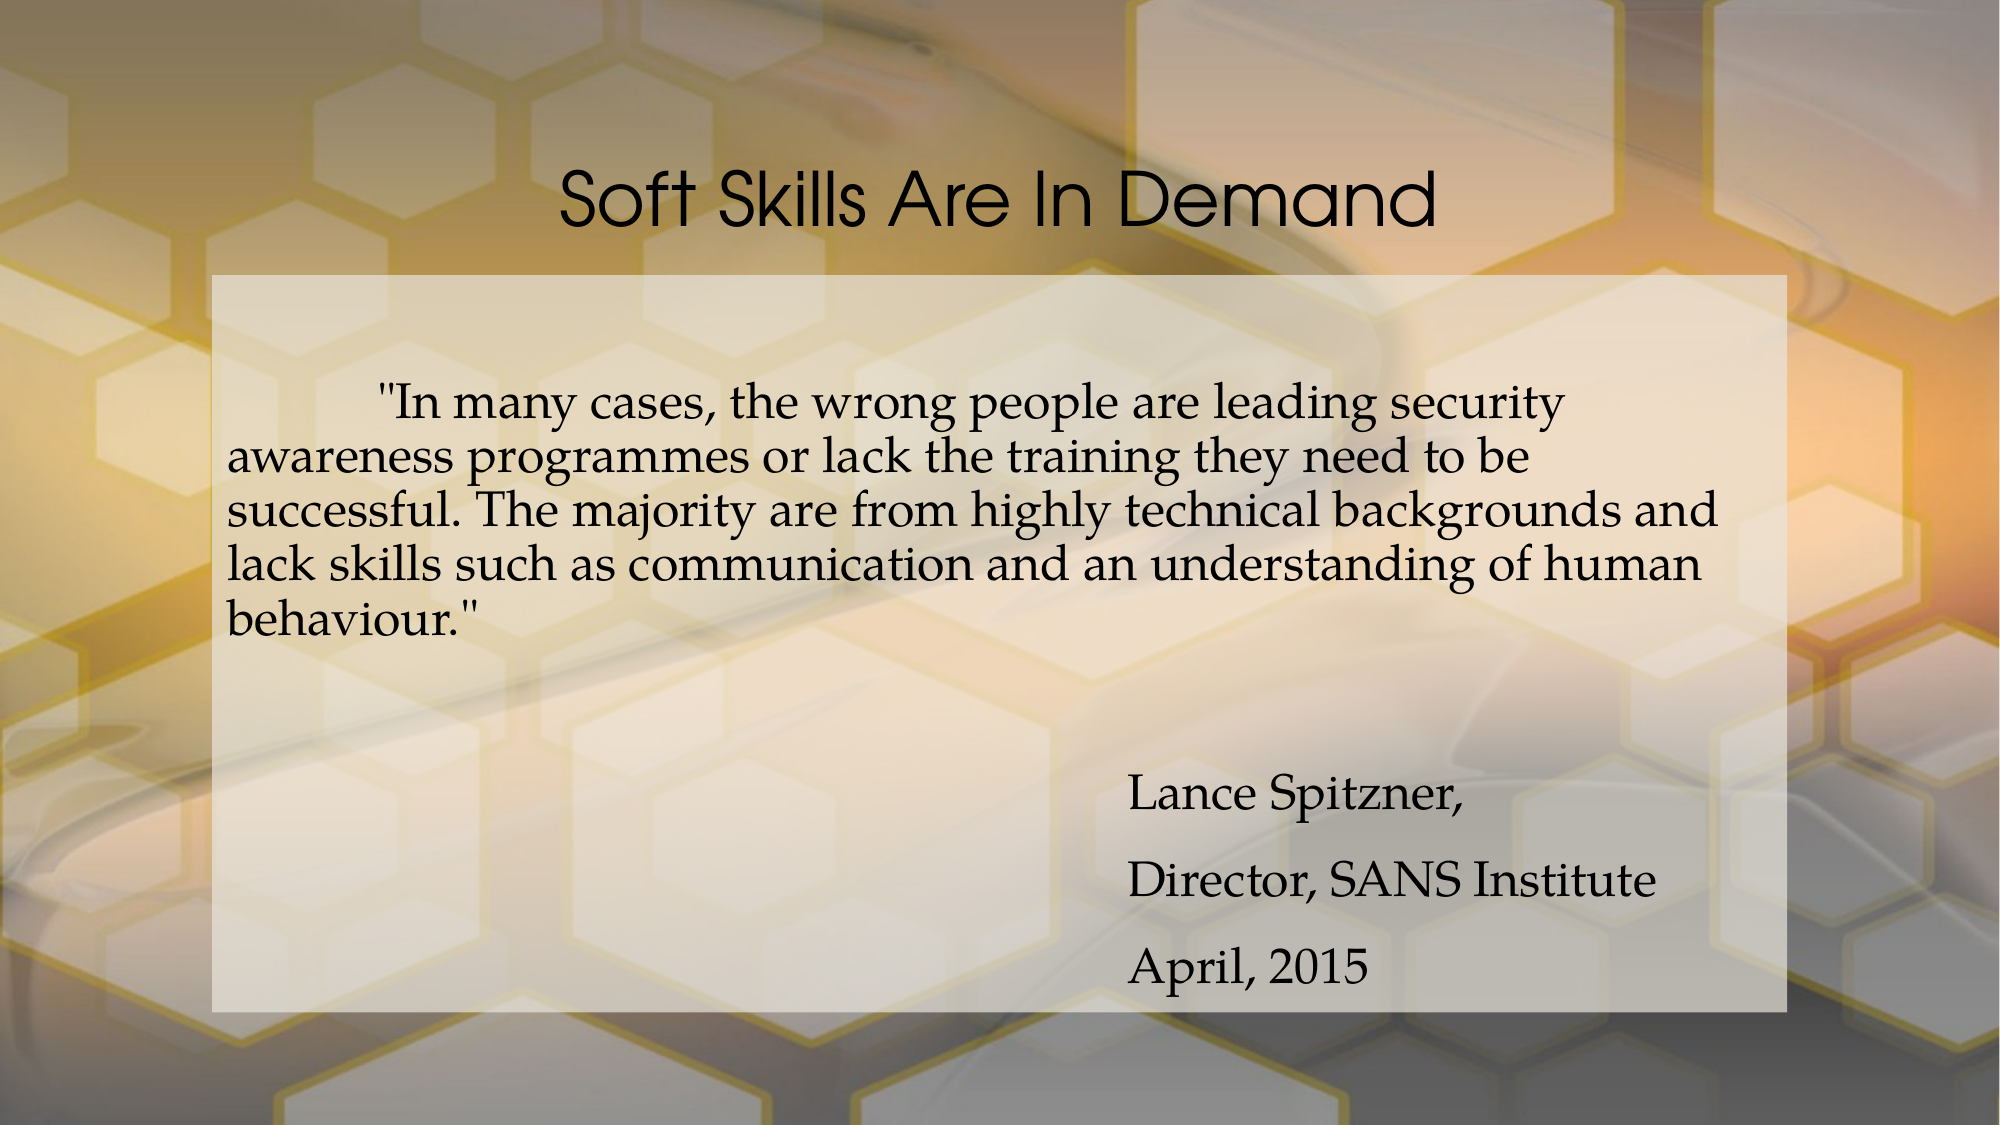

# Soft Skills Are In Demand

	"In many cases, the wrong people are leading security awareness programmes or lack the training they need to be successful. The majority are from highly technical backgrounds and lack skills such as communication and an understanding of human behaviour."

						Lance Spitzner,
						Director, SANS Institute
						April, 2015